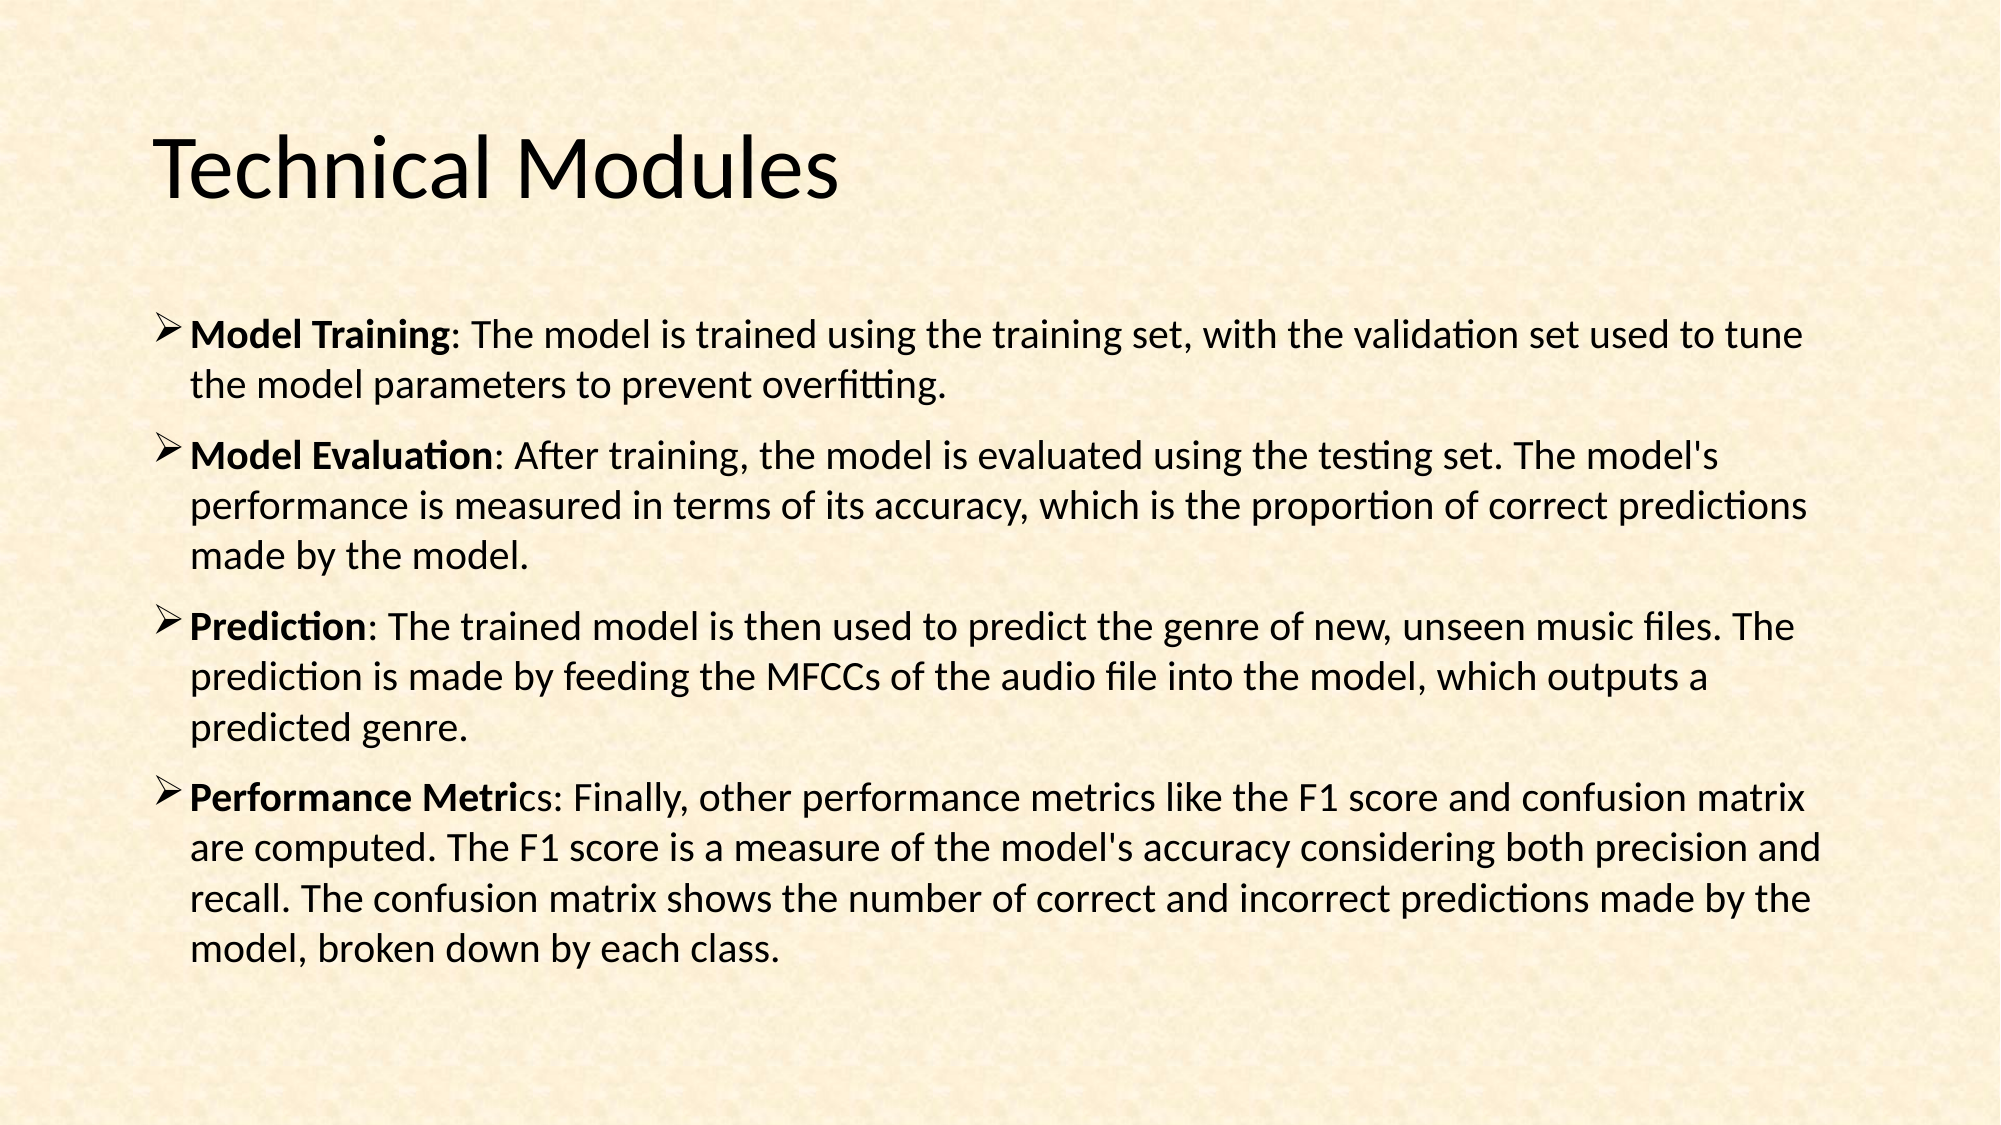

# Technical Modules
Model Training: The model is trained using the training set, with the validation set used to tune the model parameters to prevent overfitting.
Model Evaluation: After training, the model is evaluated using the testing set. The model's performance is measured in terms of its accuracy, which is the proportion of correct predictions made by the model.
Prediction: The trained model is then used to predict the genre of new, unseen music files. The prediction is made by feeding the MFCCs of the audio file into the model, which outputs a predicted genre.
Performance Metrics: Finally, other performance metrics like the F1 score and confusion matrix are computed. The F1 score is a measure of the model's accuracy considering both precision and recall. The confusion matrix shows the number of correct and incorrect predictions made by the model, broken down by each class.